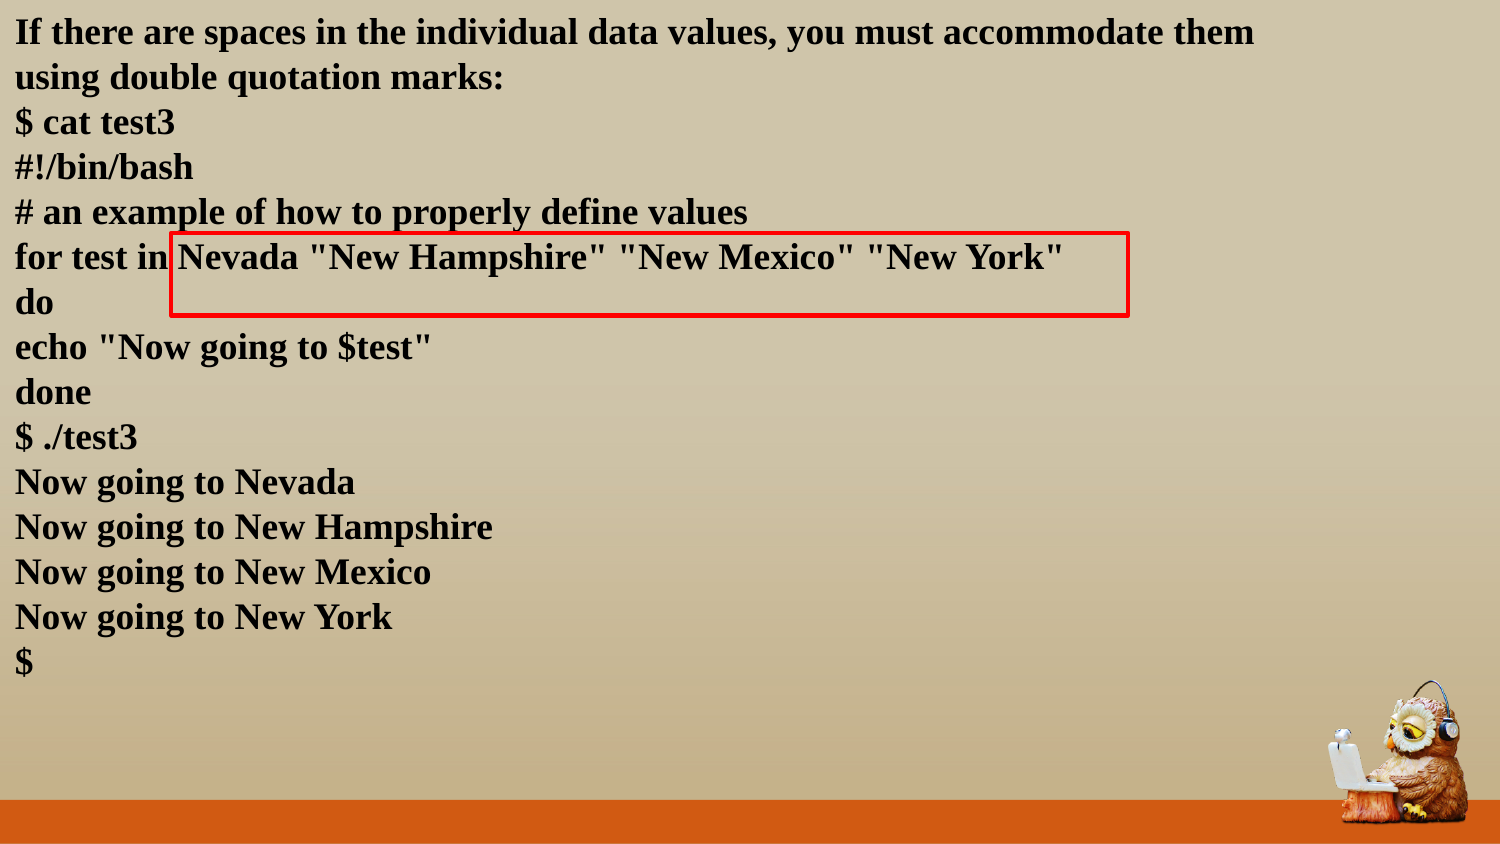

If there are spaces in the individual data values, you must accommodate them
using double quotation marks:
$ cat test3
#!/bin/bash
# an example of how to properly define values
for test in Nevada "New Hampshire" "New Mexico" "New York"
do
echo "Now going to $test"
done
$ ./test3
Now going to Nevada
Now going to New Hampshire
Now going to New Mexico
Now going to New York
$